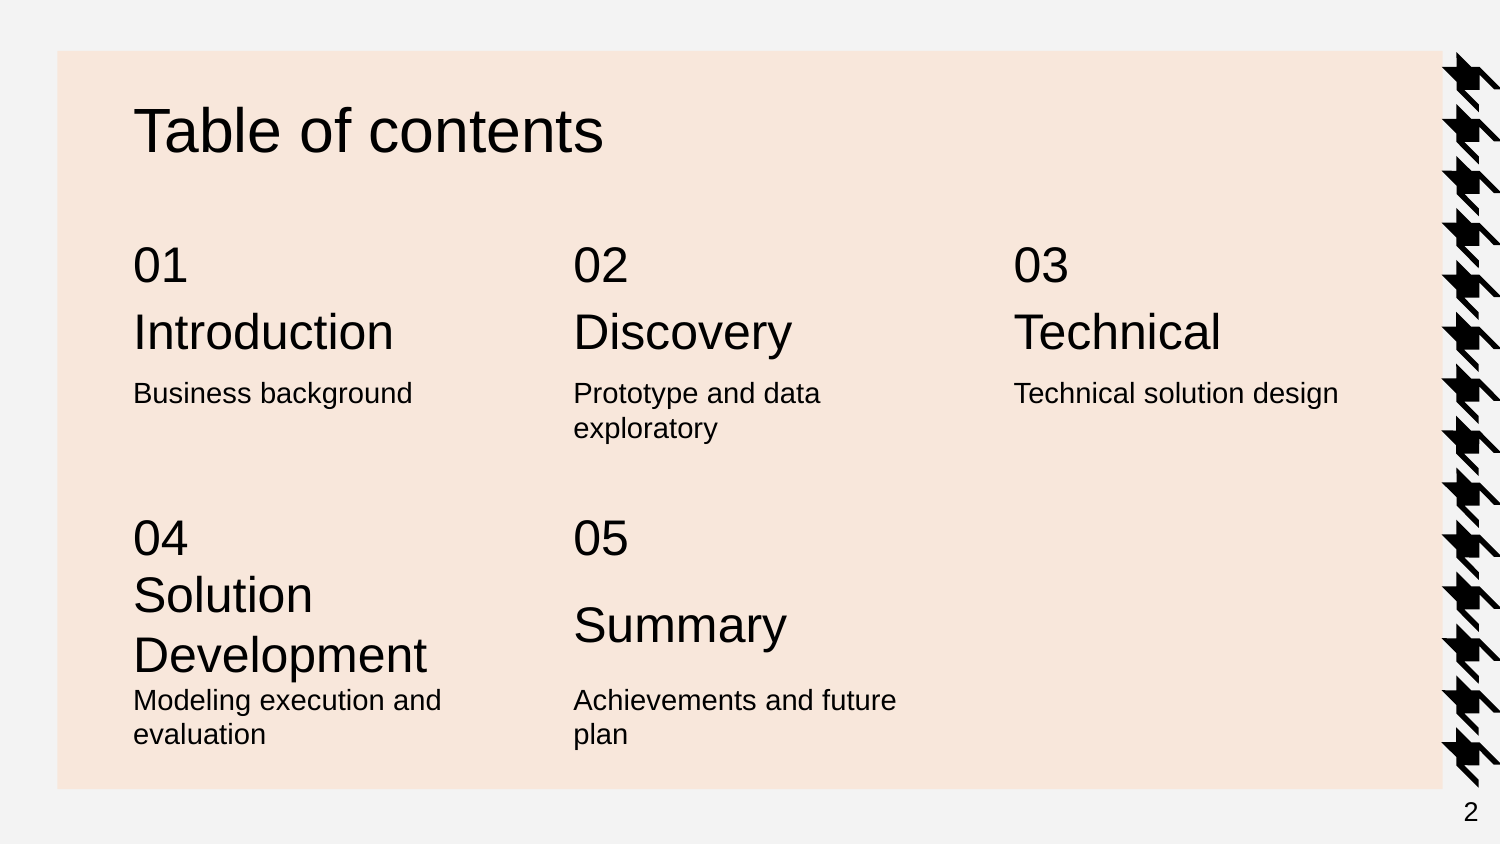

Table of contents
01
02
03
# Introduction
Discovery
Technical
Business background
Prototype and data exploratory
Technical solution design
04
05
Solution Development
Summary
Modeling execution and evaluation
Achievements and future plan
2